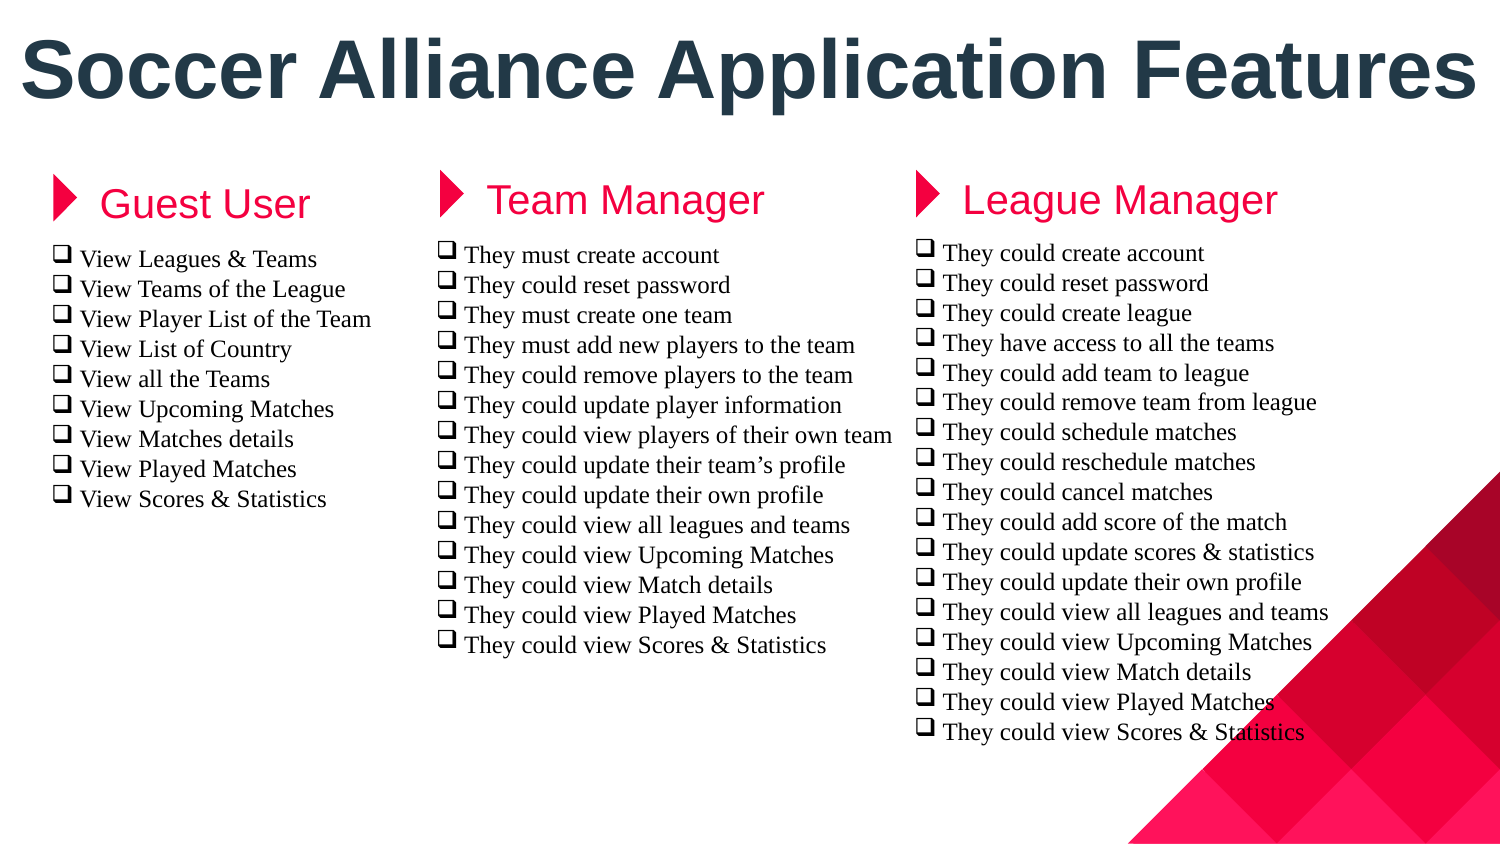

# Soccer Alliance Application Features
Team Manager
League Manager
Guest User

They could create account
They could reset password
They could create league
They have access to all the teams
They could add team to league
They could remove team from league
They could schedule matches
They could reschedule matches
They could cancel matches
They could add score of the match
They could update scores & statistics
They could update their own profile
They could view all leagues and teams
They could view Upcoming Matches
They could view Match details
They could view Played Matches
They could view Scores & Statistics
They must create account
They could reset password
They must create one team
They must add new players to the team
They could remove players to the team
They could update player information
They could view players of their own team
They could update their team’s profile
They could update their own profile
They could view all leagues and teams
They could view Upcoming Matches
They could view Match details
They could view Played Matches
They could view Scores & Statistics

View Leagues & Teams
View Teams of the League
View Player List of the Team
View List of Country
View all the Teams
View Upcoming Matches
View Matches details
View Played Matches
View Scores & Statistics